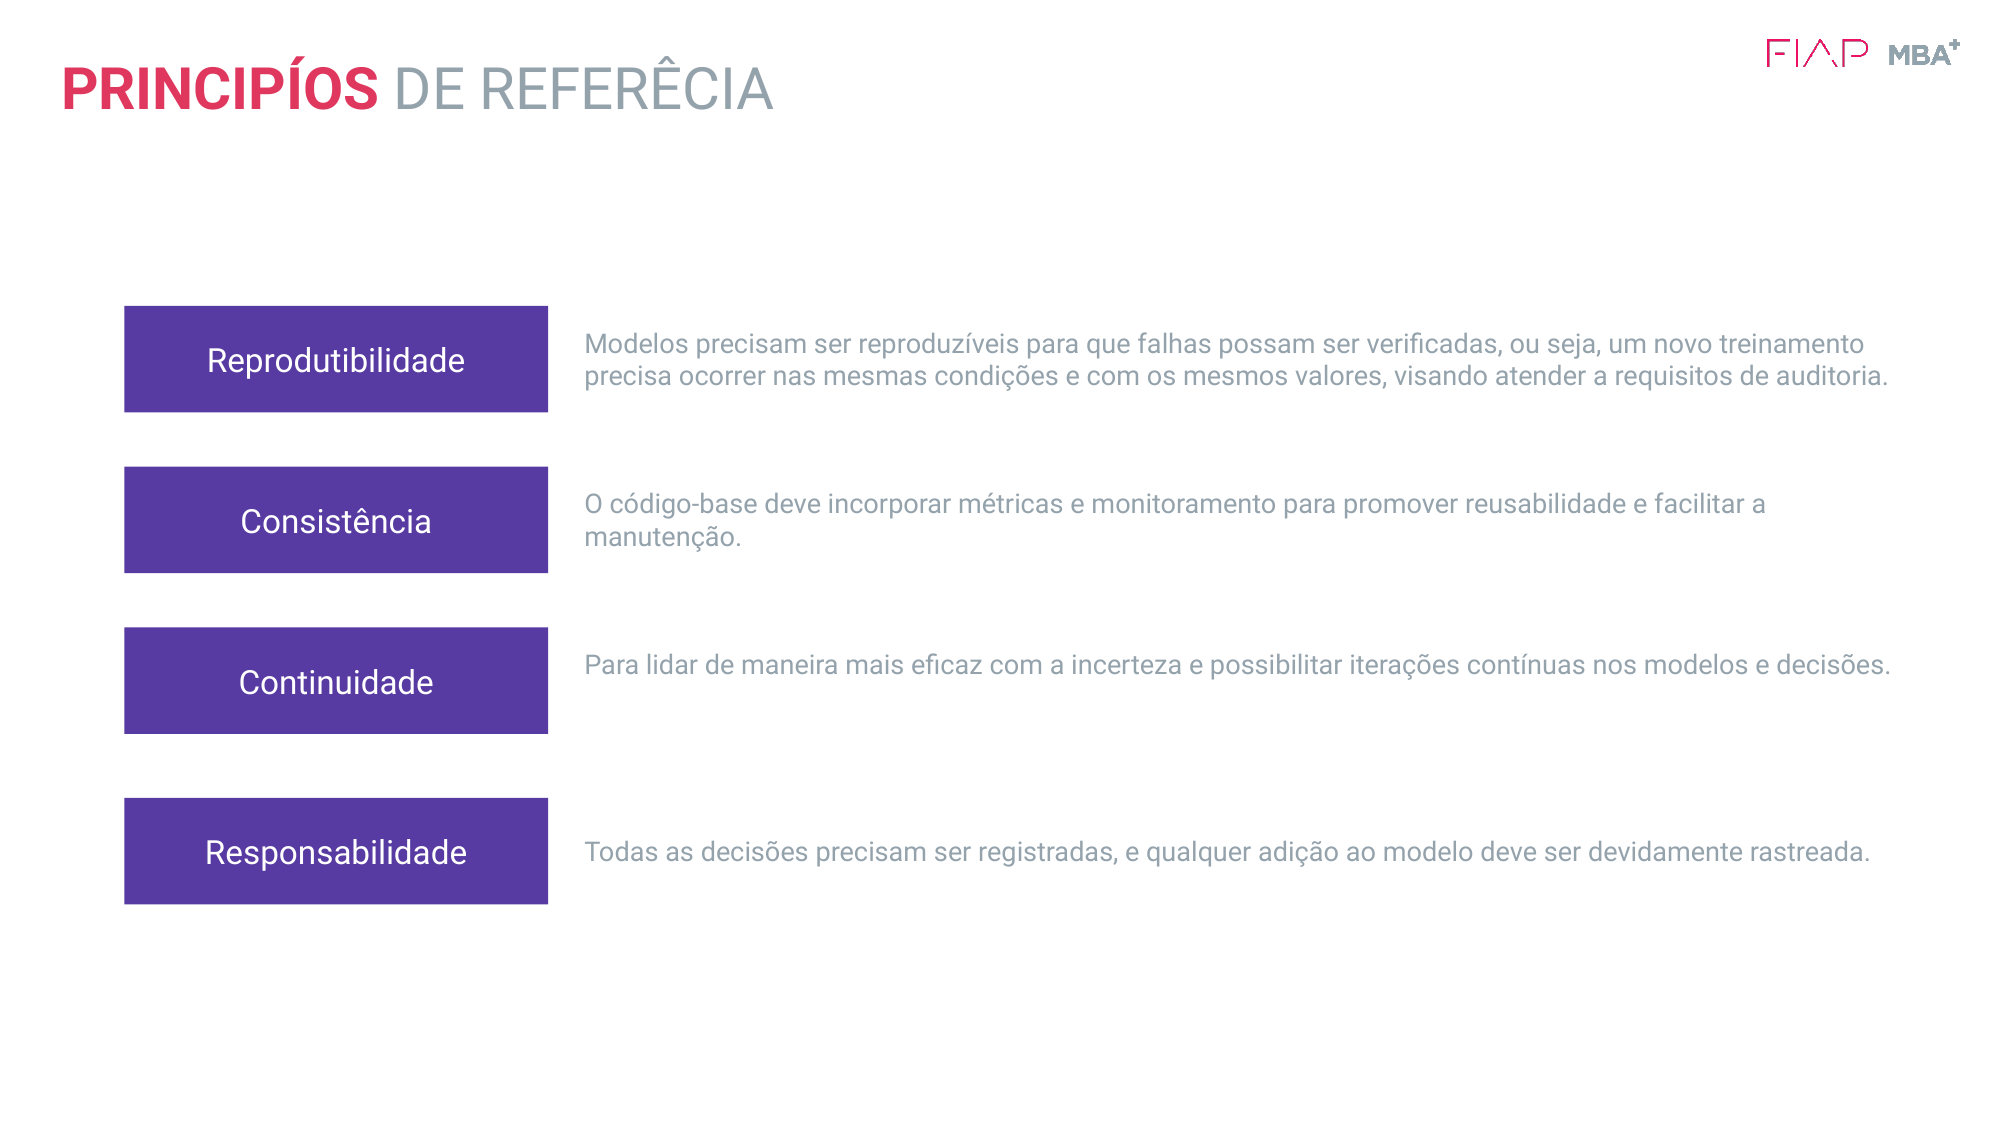

# PRINCIPÍOS DE REFERÊCIA
Reprodutibilidade
Modelos precisam ser reproduzíveis para que falhas possam ser verificadas, ou seja, um novo treinamento precisa ocorrer nas mesmas condições e com os mesmos valores, visando atender a requisitos de auditoria.
Consistência
O código-base deve incorporar métricas e monitoramento para promover reusabilidade e facilitar a manutenção.
Continuidade
Para lidar de maneira mais eficaz com a incerteza e possibilitar iterações contínuas nos modelos e decisões.
Responsabilidade
Todas as decisões precisam ser registradas, e qualquer adição ao modelo deve ser devidamente rastreada.